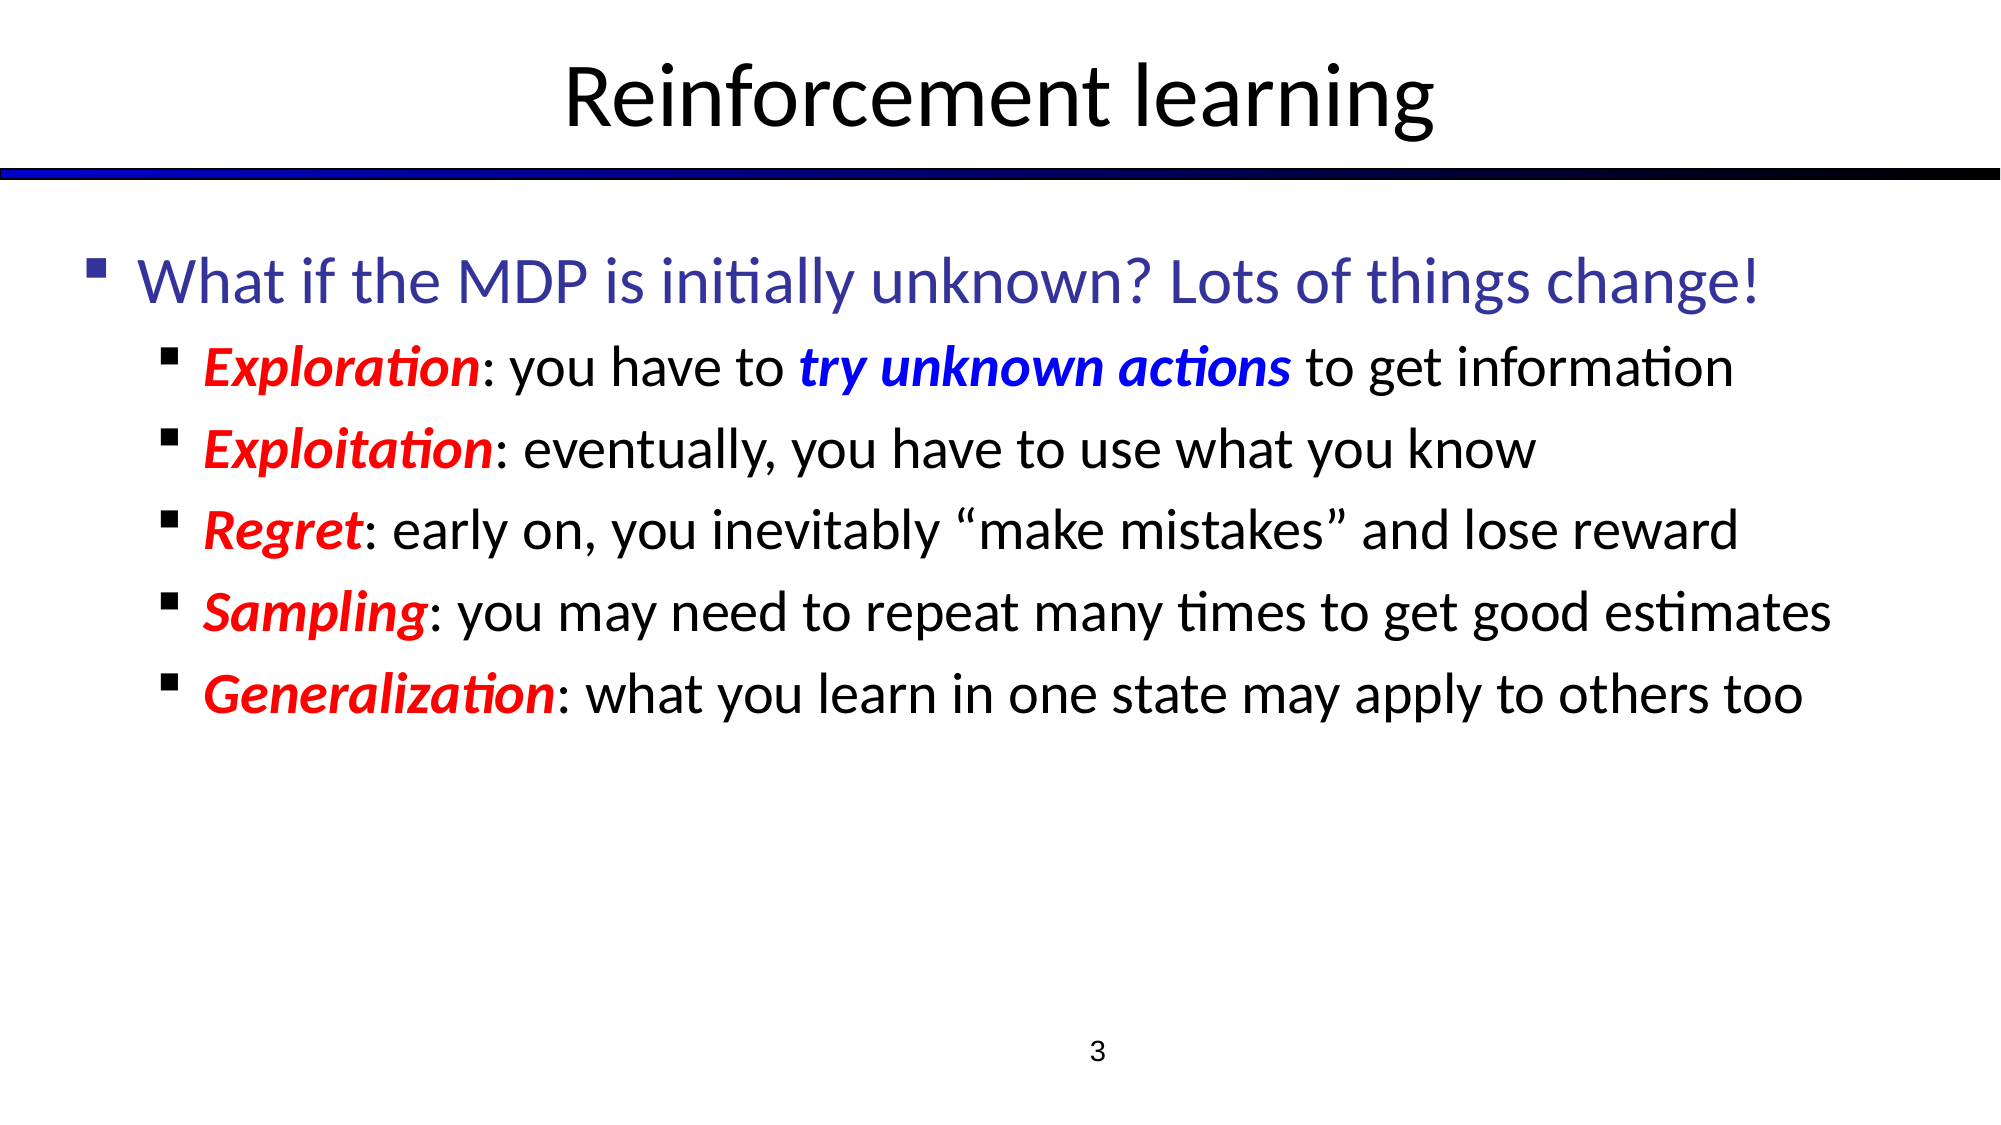

# Reinforcement learning
What if the MDP is initially unknown? Lots of things change!
Exploration: you have to try unknown actions to get information
Exploitation: eventually, you have to use what you know
Regret: early on, you inevitably “make mistakes” and lose reward
Sampling: you may need to repeat many times to get good estimates
Generalization: what you learn in one state may apply to others too
3